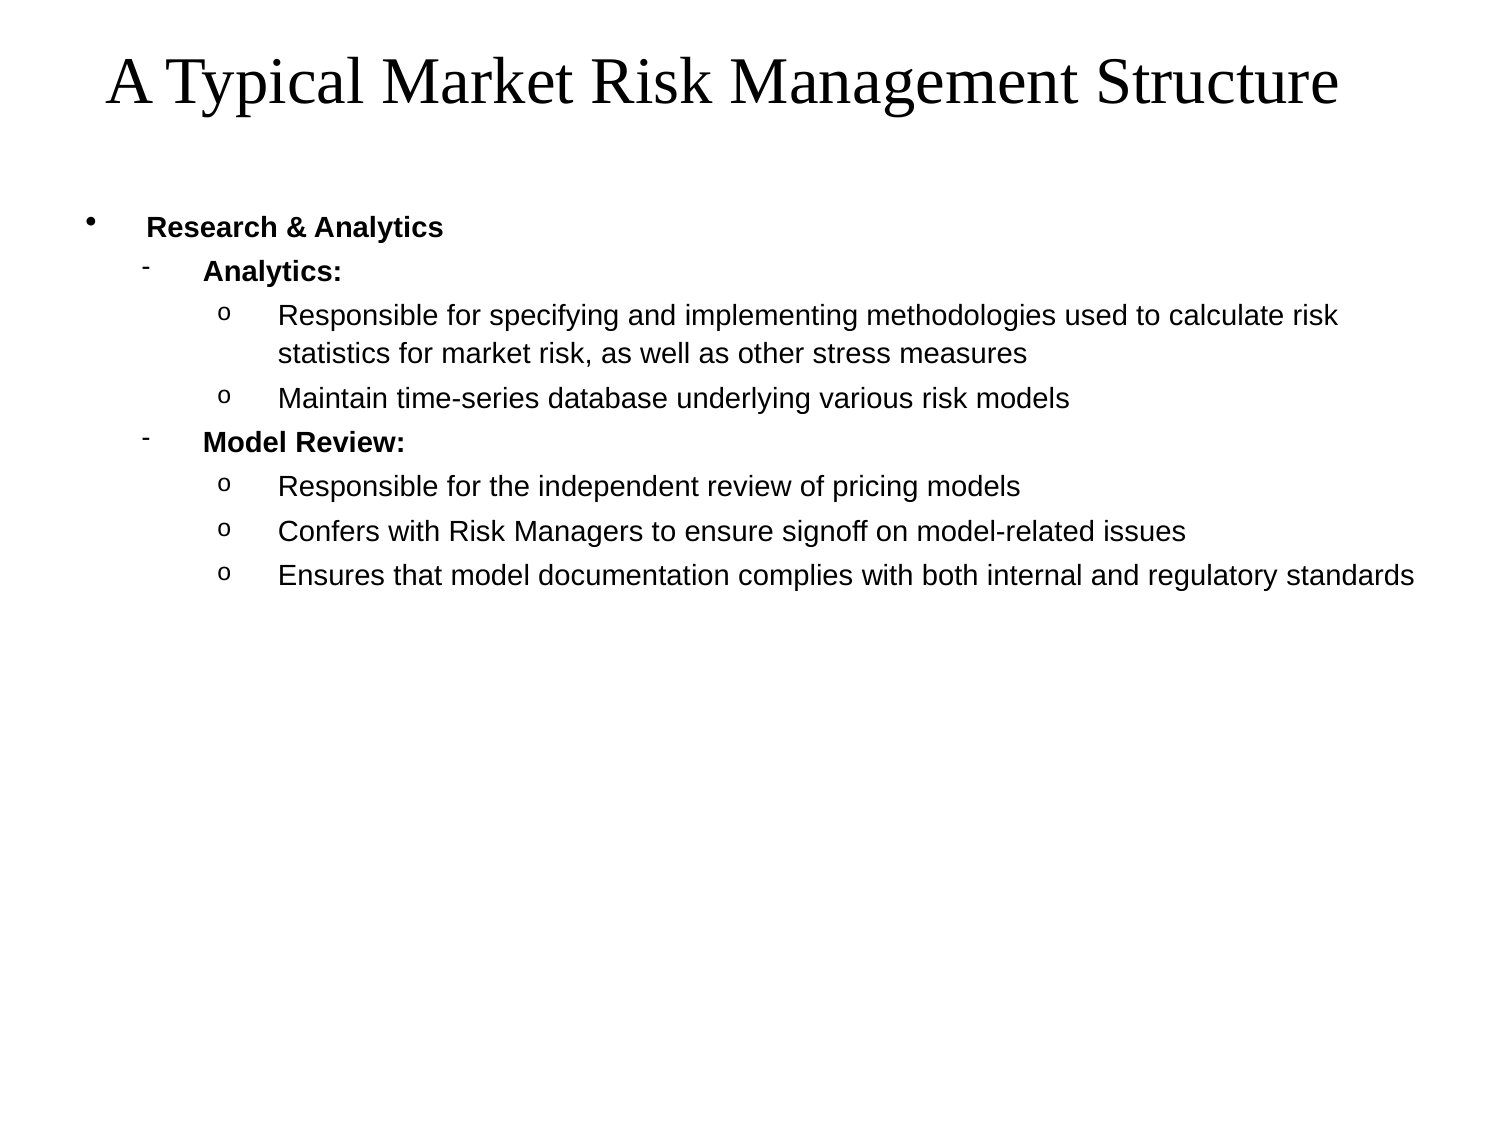

# A Typical Market Risk Management Structure
Research & Analytics
Analytics:
Responsible for specifying and implementing methodologies used to calculate risk statistics for market risk, as well as other stress measures
Maintain time-series database underlying various risk models
Model Review:
Responsible for the independent review of pricing models
Confers with Risk Managers to ensure signoff on model-related issues
Ensures that model documentation complies with both internal and regulatory standards